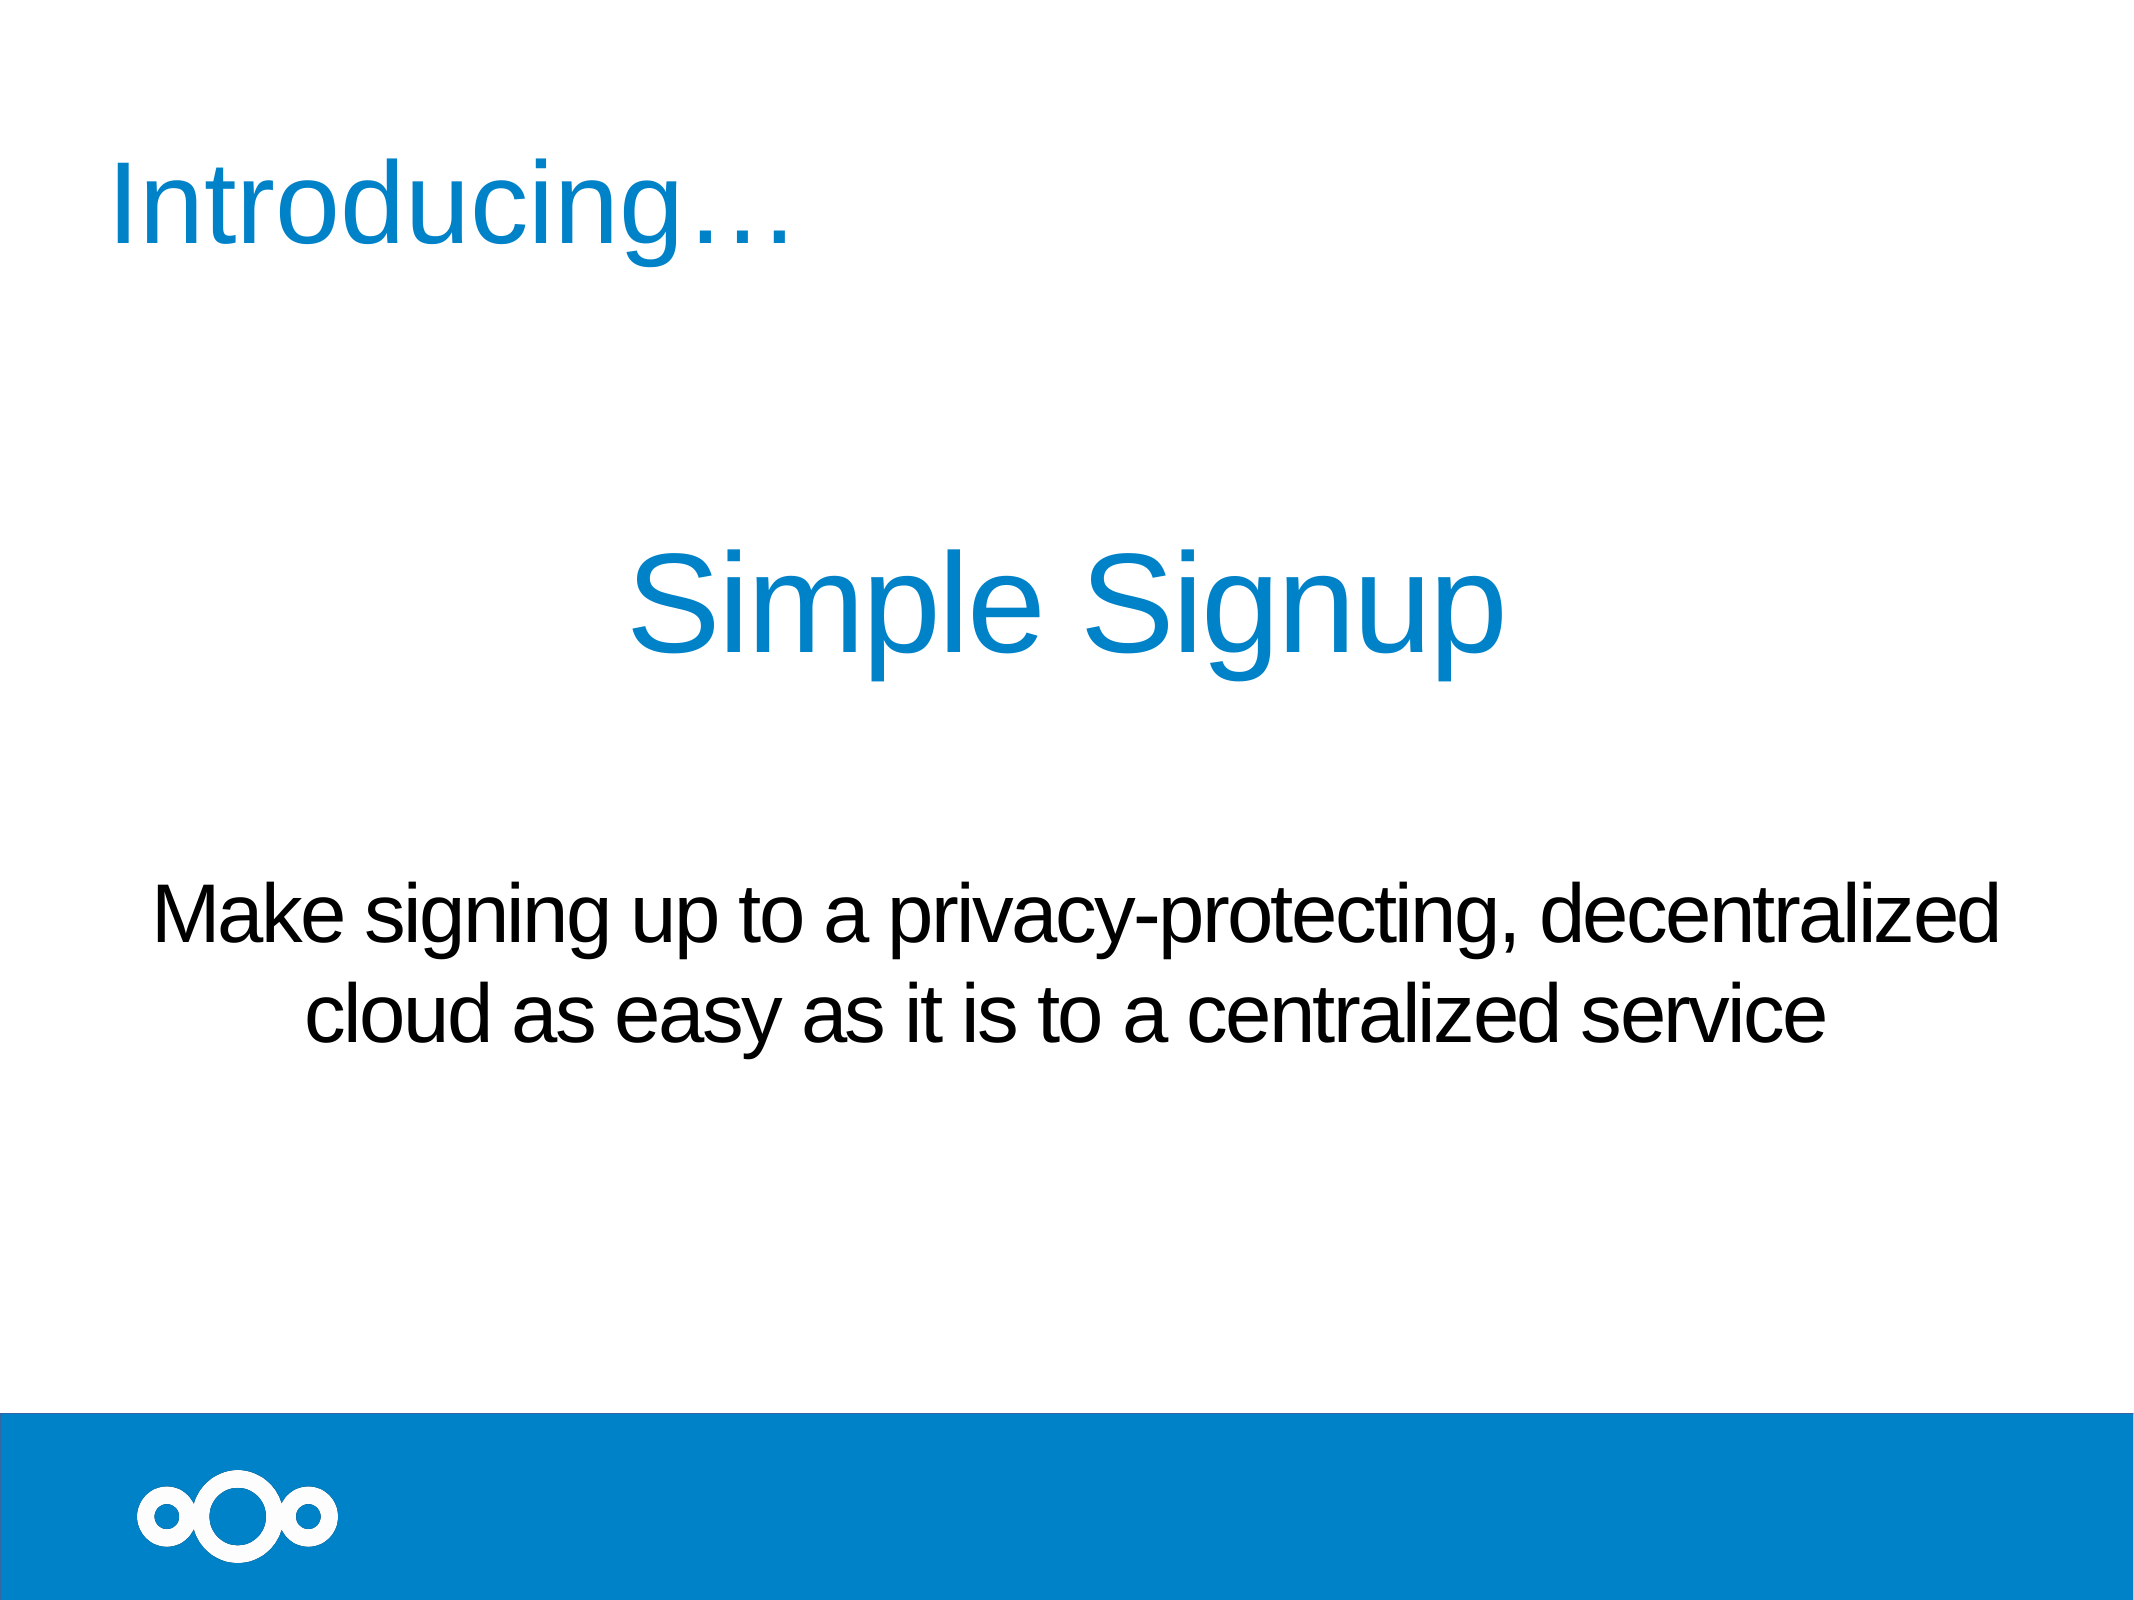

Introducing…
Simple Signup
Make signing up to a privacy-protecting, decentralized cloud as easy as it is to a centralized service